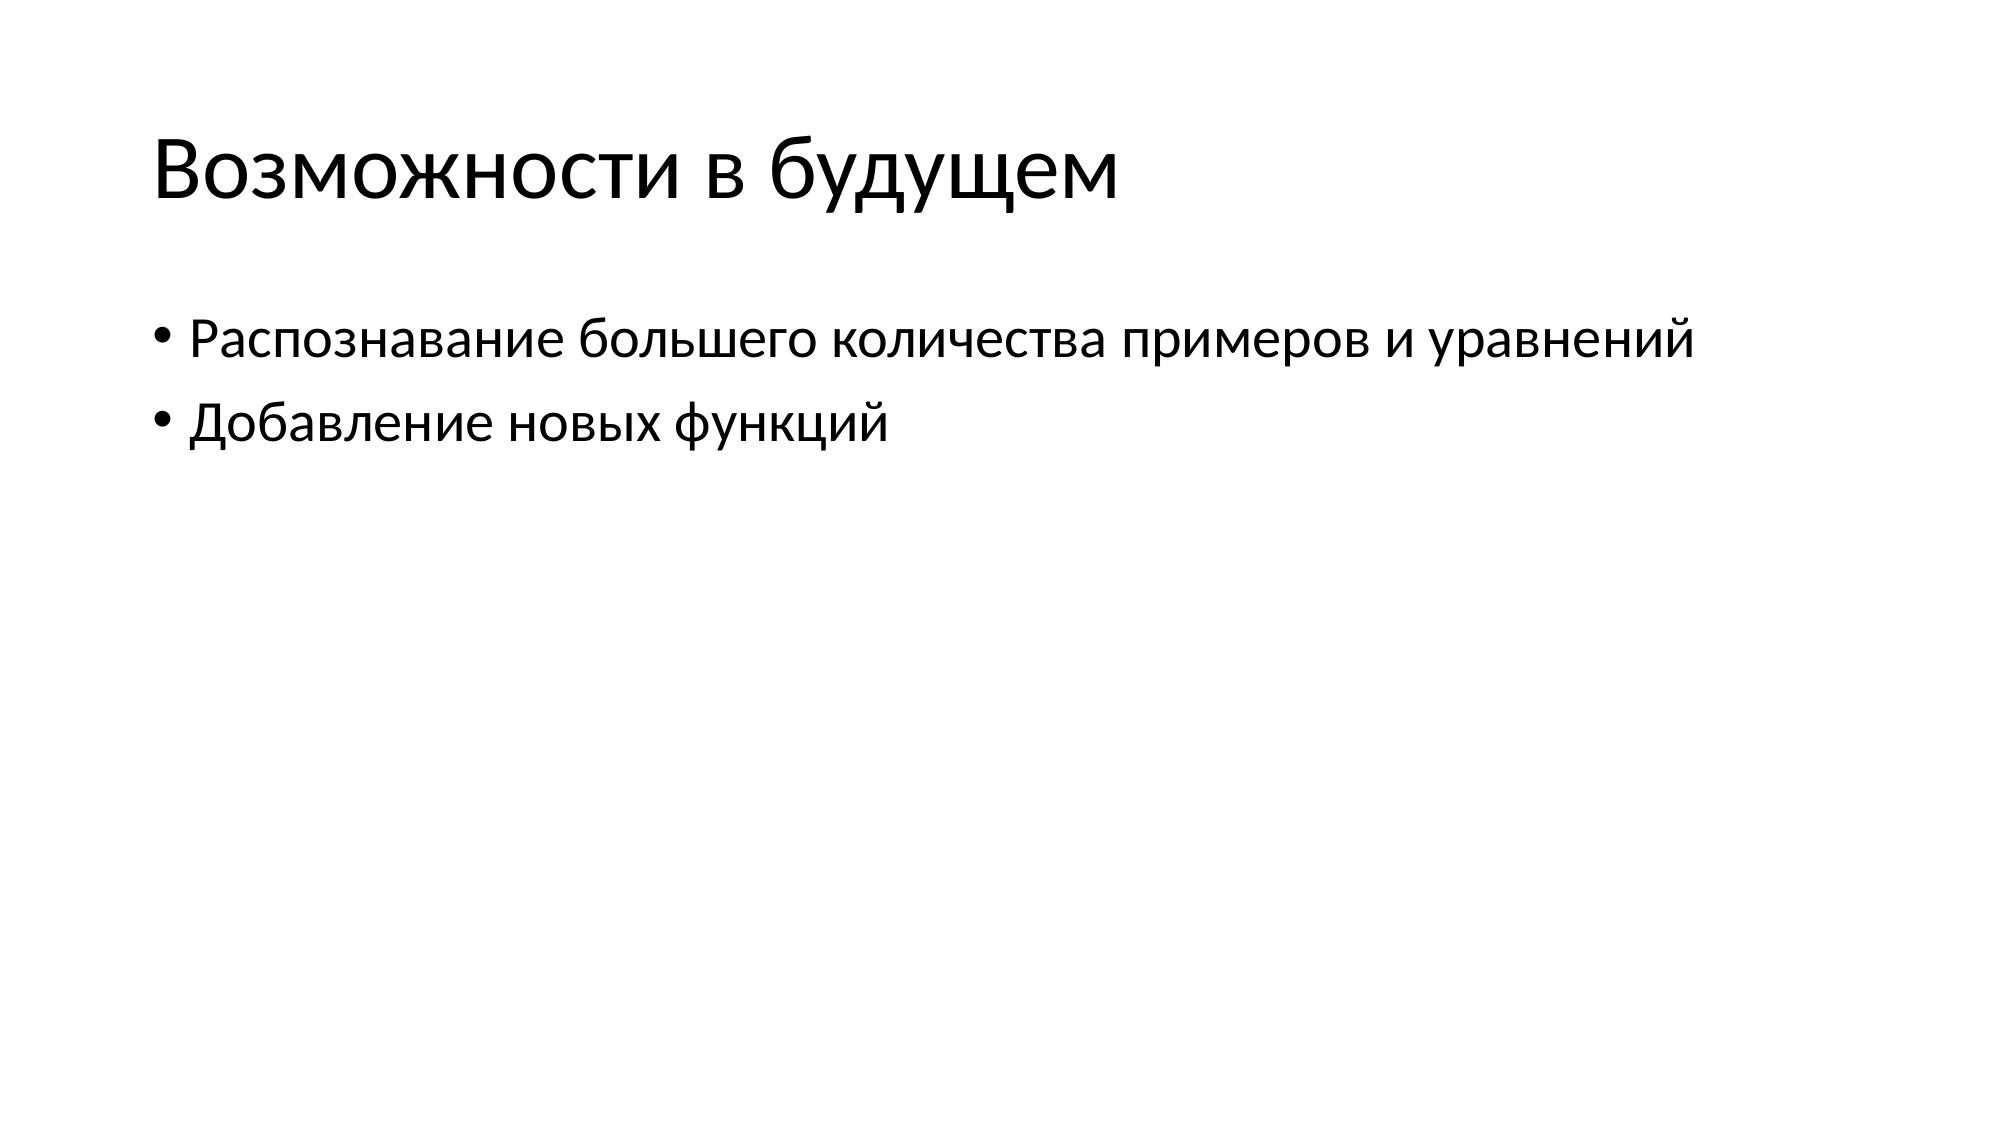

# Возможности в будущем
Распознавание большего количества примеров и уравнений
Добавление новых функций